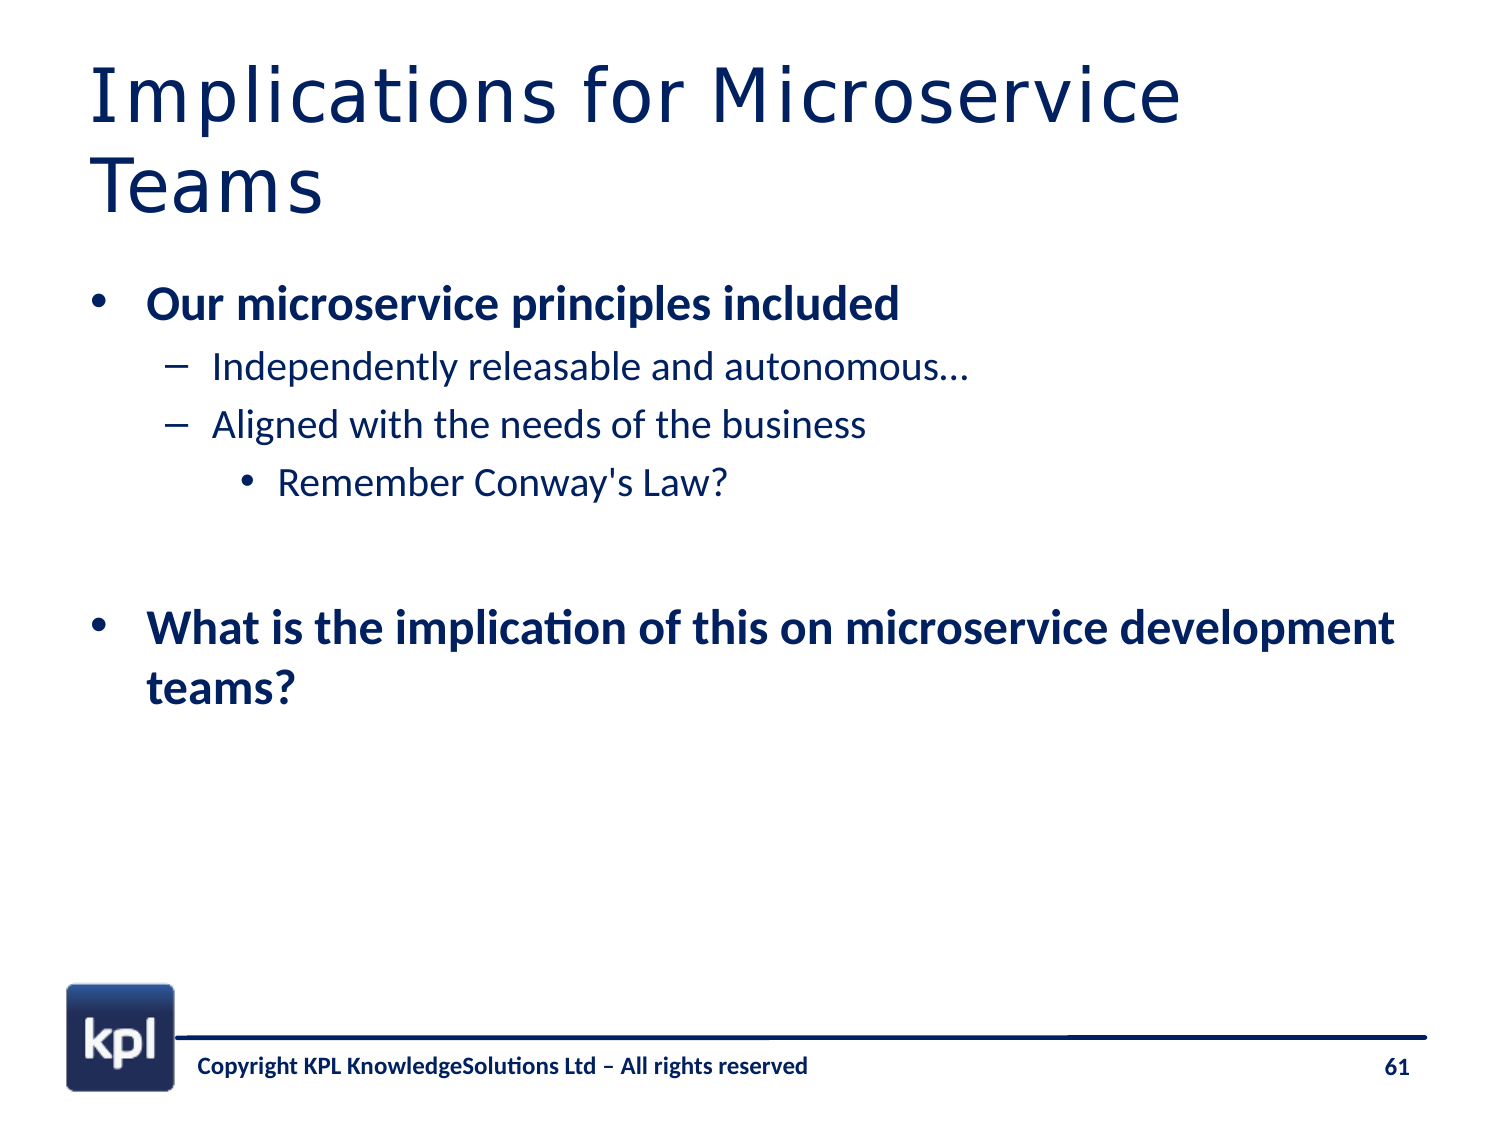

# Implications for Microservice Teams
Our microservice principles included
Independently releasable and autonomous…
Aligned with the needs of the business
Remember Conway's Law?

What is the implication of this on microservice development teams?
Copyright KPL KnowledgeSolutions Ltd – All rights reserved
61